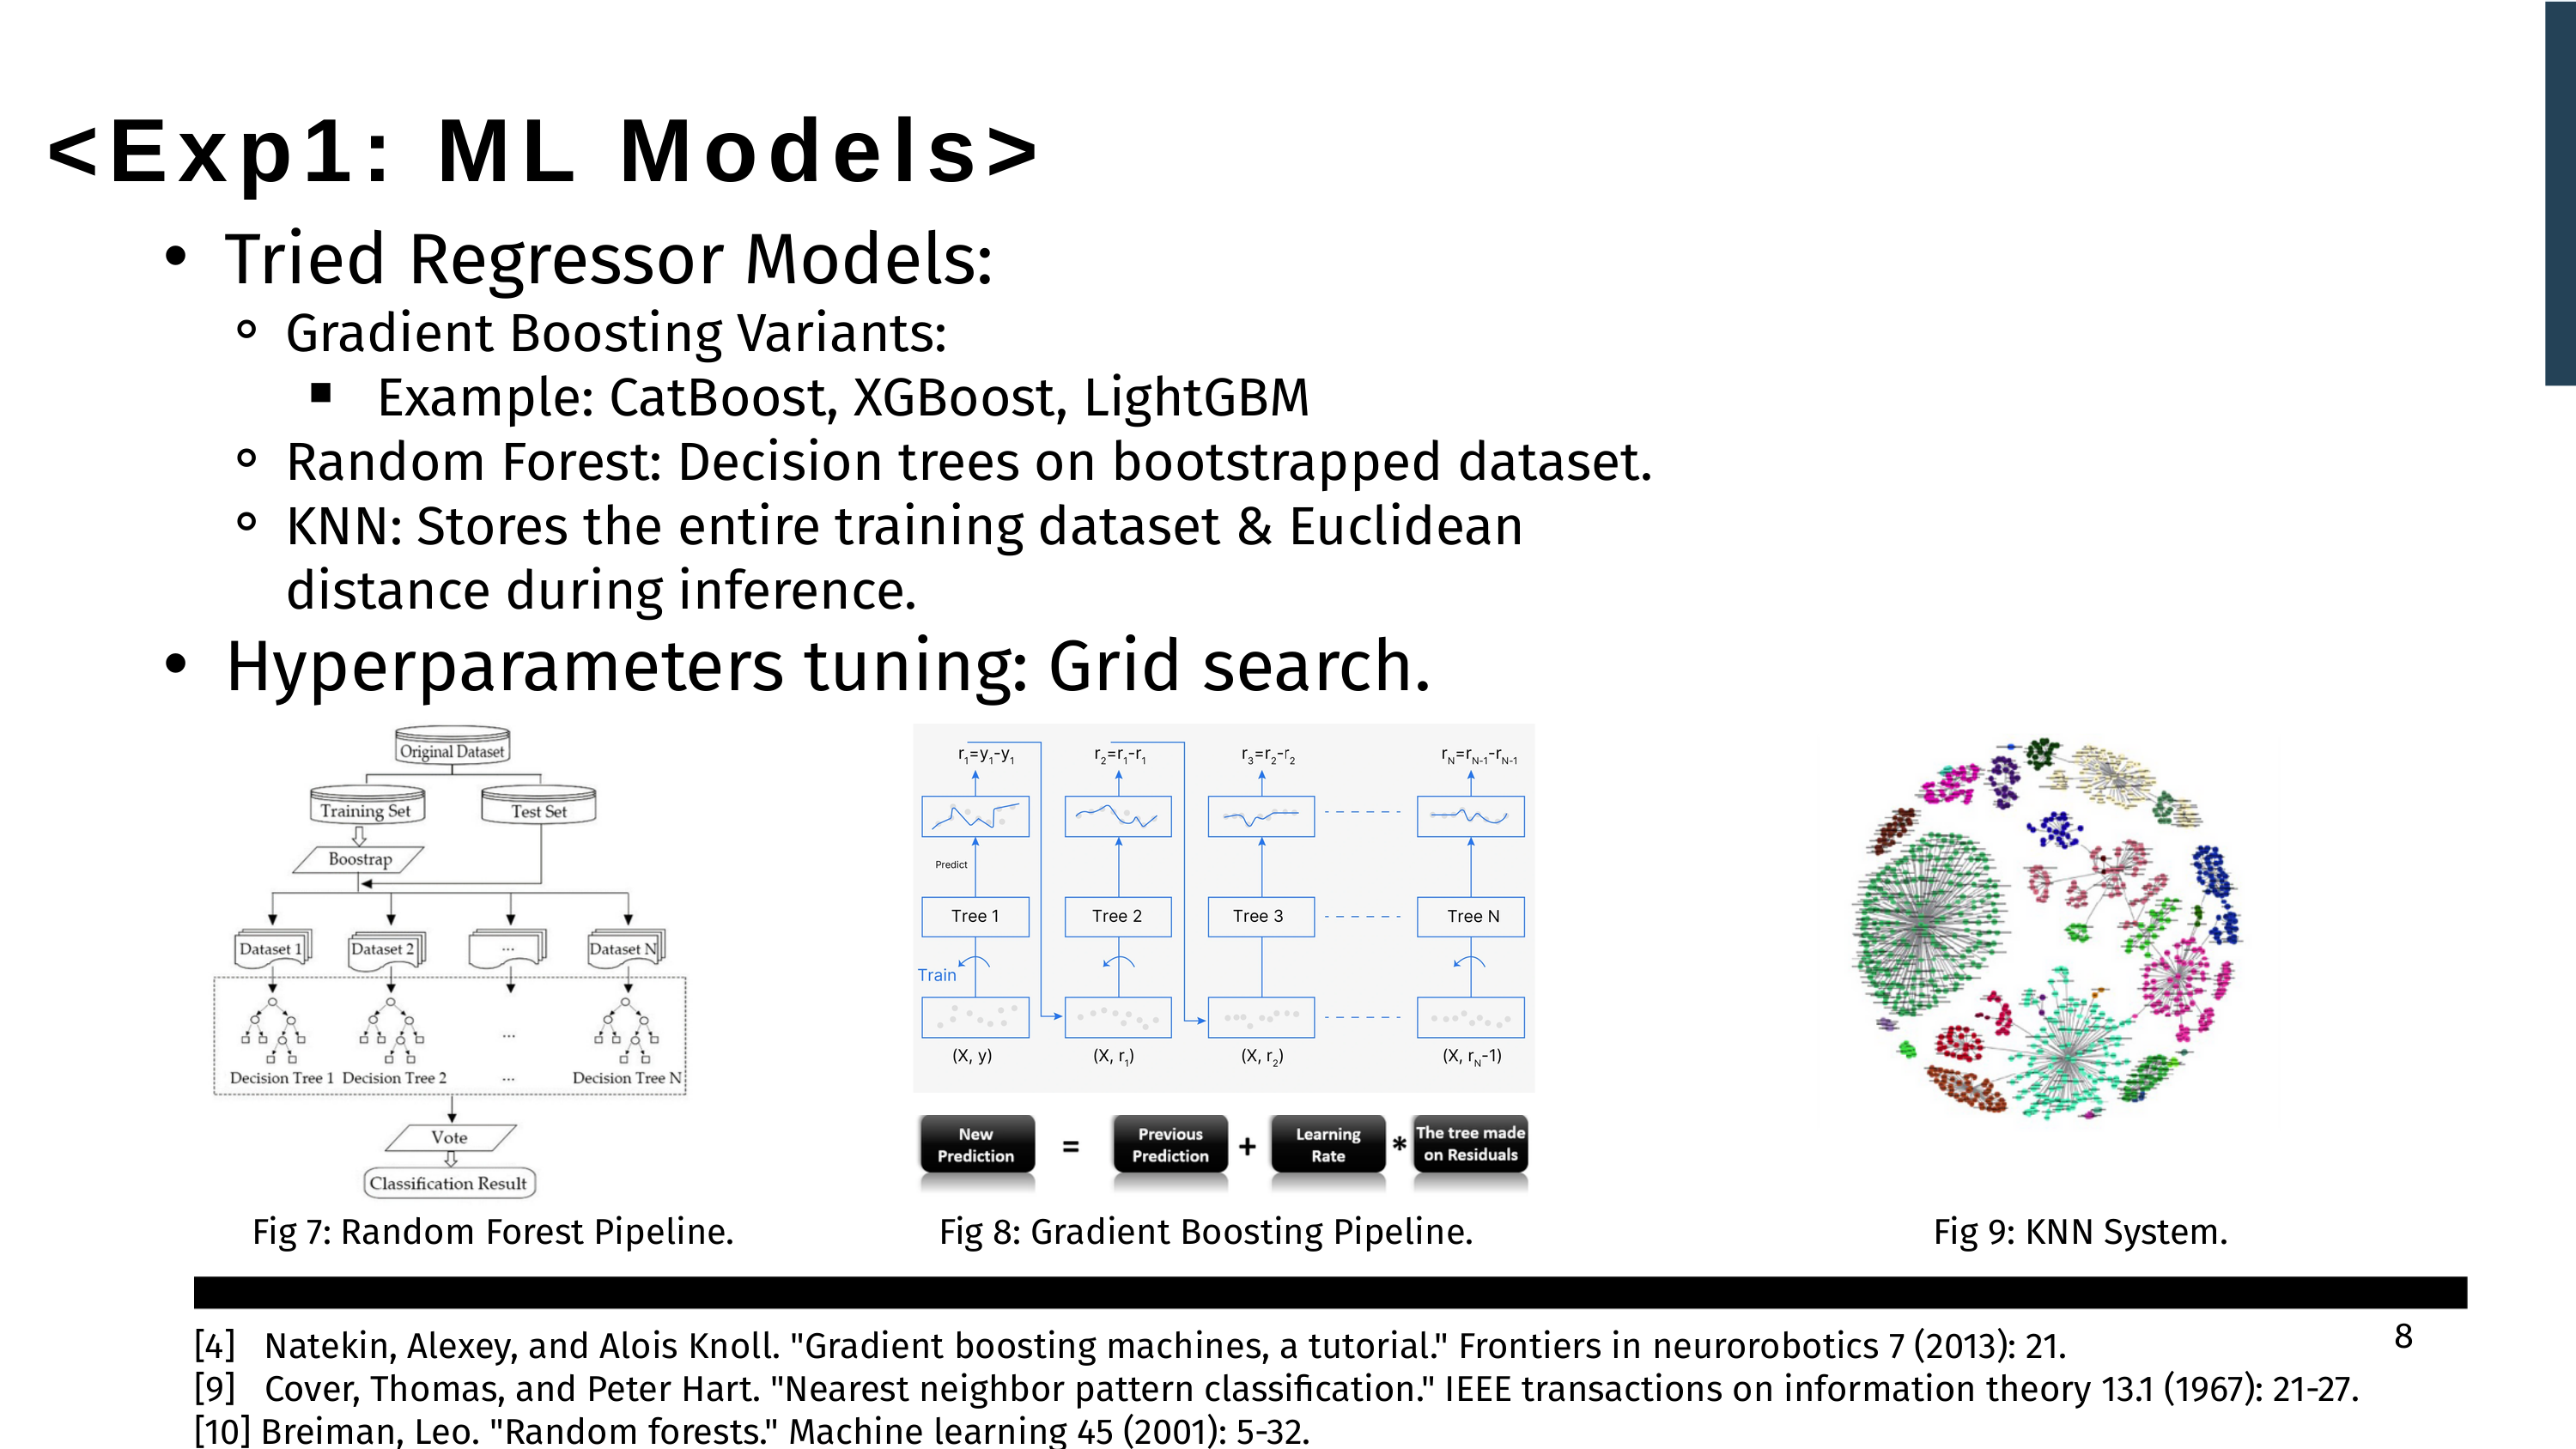

<Exp1: ML Models>
Tried Regressor Models:
Gradient Boosting Variants:
Example: CatBoost, XGBoost, LightGBM
Random Forest: Decision trees on bootstrapped dataset.
KNN: Stores the entire training dataset & Euclidean           distance during inference.
Hyperparameters tuning: Grid search.

Fig 7: Random Forest Pipeline.
Fig 8: Gradient Boosting Pipeline.
Fig 9: KNN System.

8

[4]   Natekin, Alexey, and Alois Knoll. "Gradient boosting machines, a tutorial." Frontiers in neurorobotics 7 (2013): 21.
[9]   Cover, Thomas, and Peter Hart. "Nearest neighbor pattern classification." IEEE transactions on information theory 13.1 (1967): 21-27.
[10] Breiman, Leo. "Random forests." Machine learning 45 (2001): 5-32.